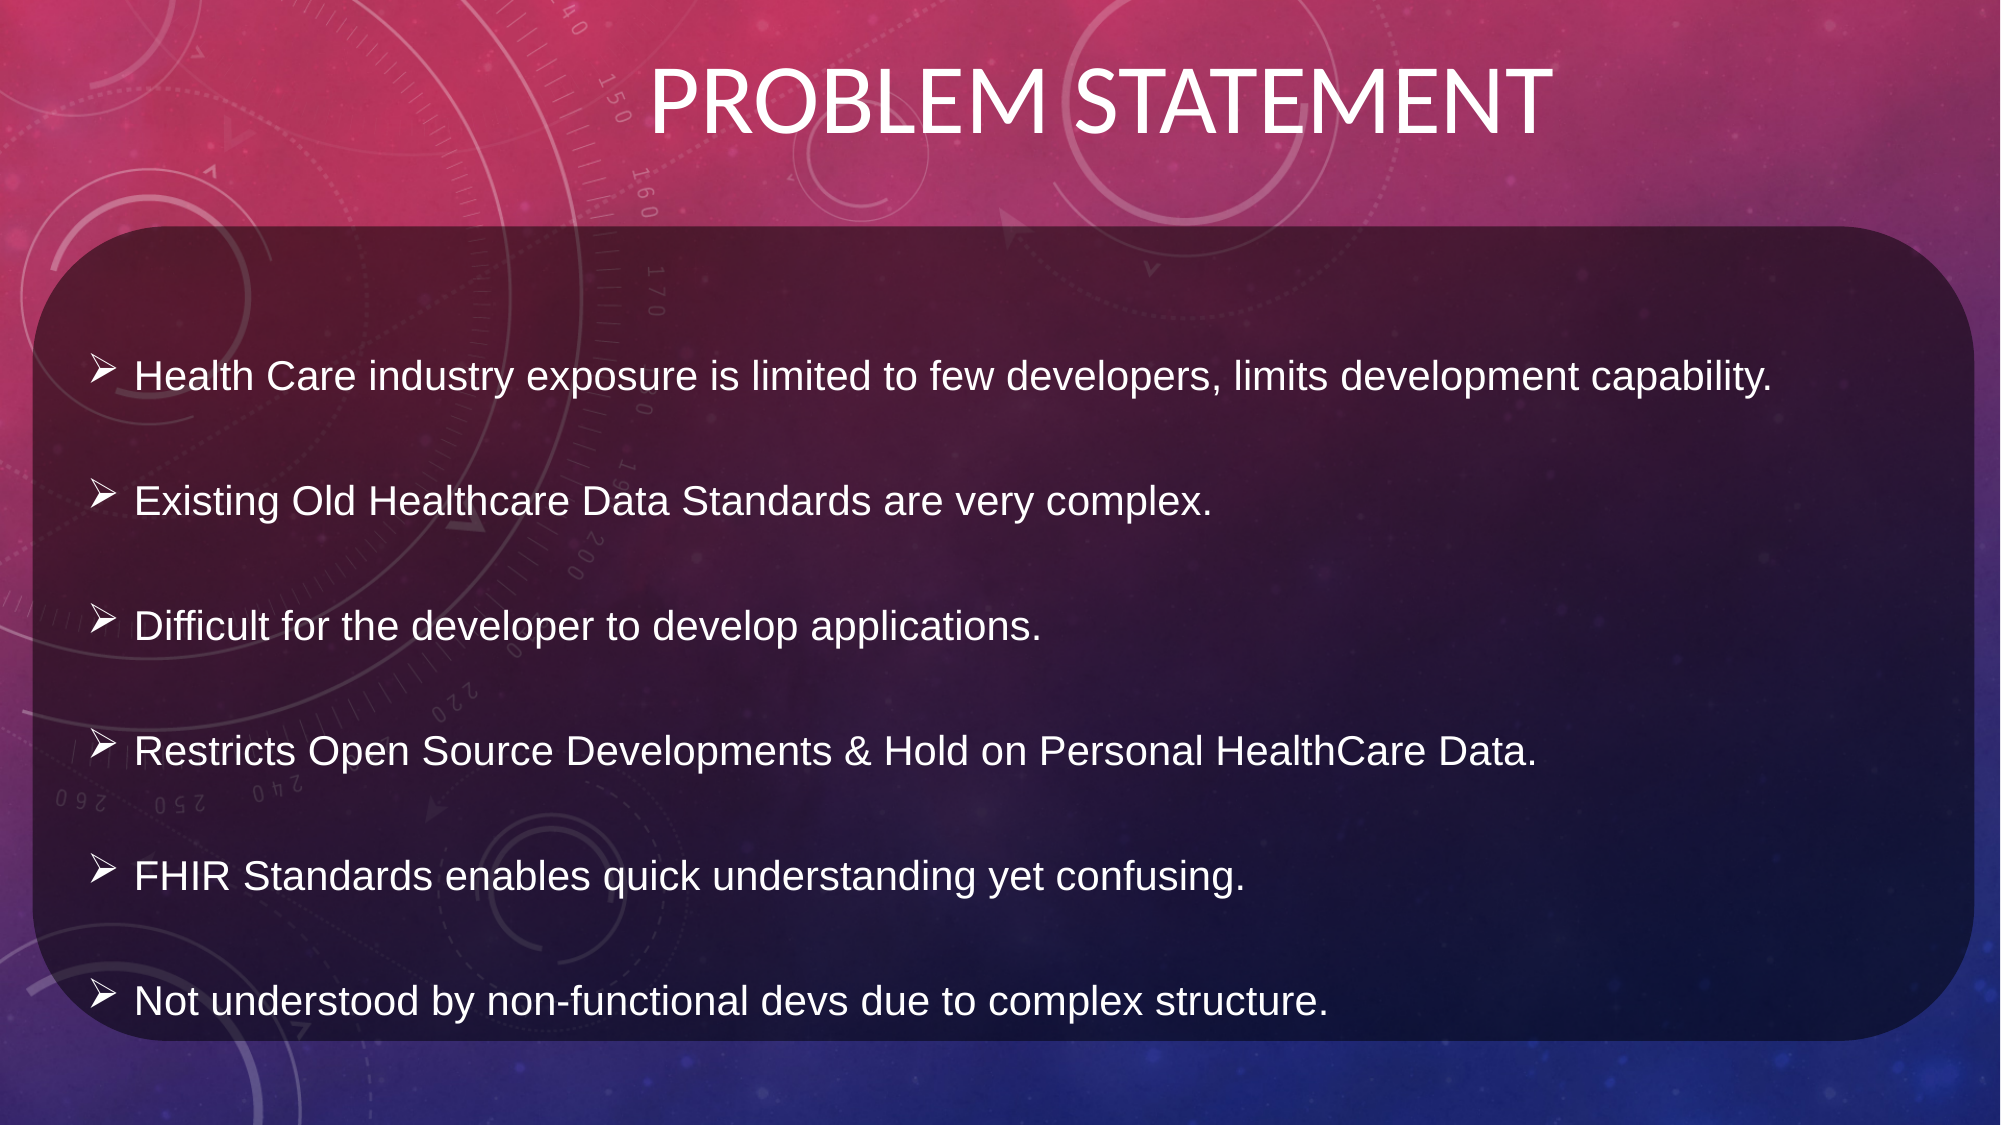

# Problem statement
Health Care industry exposure is limited to few developers, limits development capability.
Existing Old Healthcare Data Standards are very complex.
Difficult for the developer to develop applications.
Restricts Open Source Developments & Hold on Personal HealthCare Data.
FHIR Standards enables quick understanding yet confusing.
Not understood by non-functional devs due to complex structure.